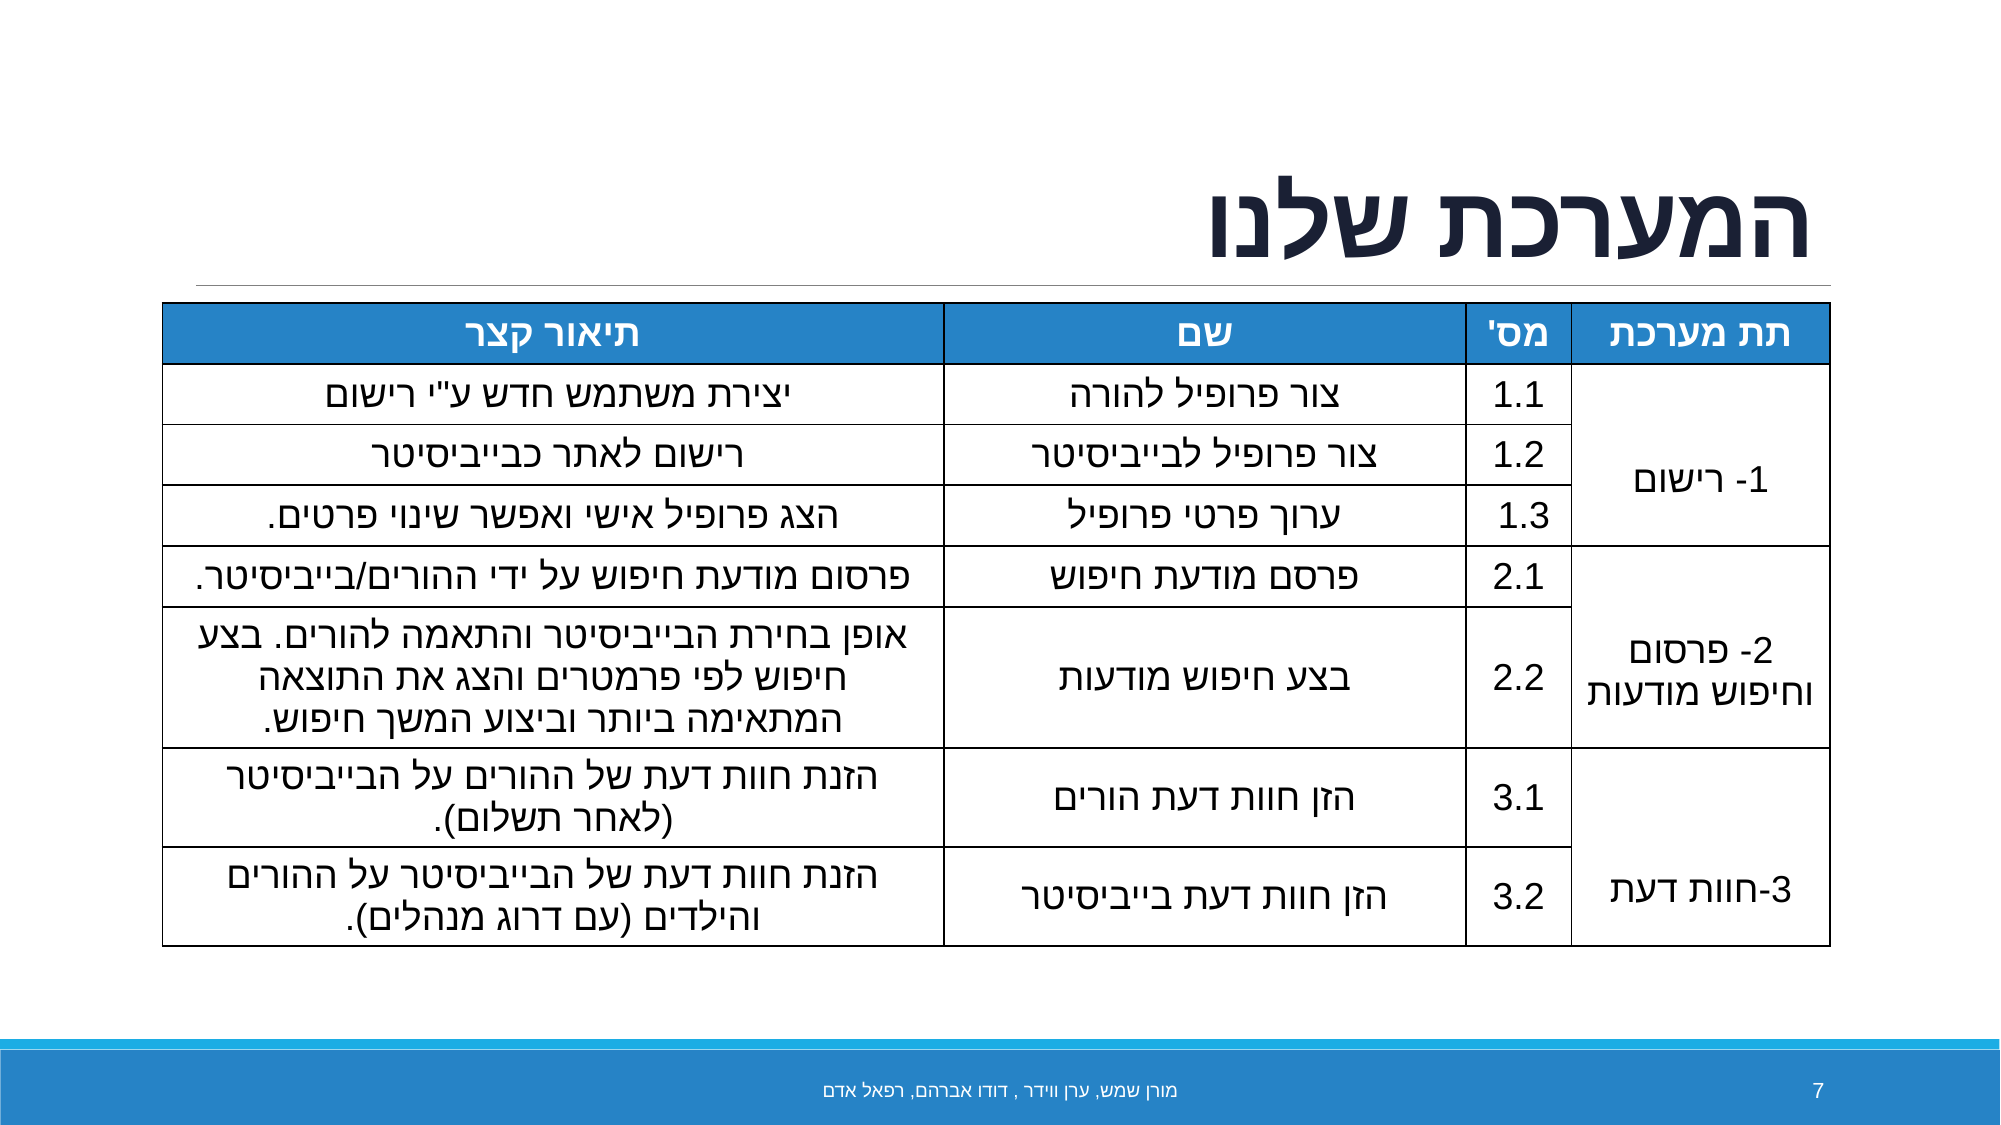

# המערכת שלנו
| תיאור קצר | שם | מס' | תת מערכת |
| --- | --- | --- | --- |
| יצירת משתמש חדש ע"י רישום | צור פרופיל להורה | 1.1 | 1- רישום |
| רישום לאתר כבייביסיטר | צור פרופיל לבייביסיטר | 1.2 |  |
| הצג פרופיל אישי ואפשר שינוי פרטים. | ערוך פרטי פרופיל | 1.3 |  |
| פרסום מודעת חיפוש על ידי ההורים/בייביסיטר. | פרסם מודעת חיפוש | 2.1 | 2- פרסום וחיפוש מודעות |
| אופן בחירת הבייביסיטר והתאמה להורים. בצע חיפוש לפי פרמטרים והצג את התוצאה המתאימה ביותר וביצוע המשך חיפוש. | בצע חיפוש מודעות | 2.2 |  |
| הזנת חוות דעת של ההורים על הבייביסיטר (לאחר תשלום). | הזן חוות דעת הורים | 3.1 | 3-חוות דעת |
| הזנת חוות דעת של הבייביסיטר על ההורים והילדים (עם דרוג מנהלים). | הזן חוות דעת בייביסיטר | 3.2 |  |
מורן שמש, ערן ווידר , דודו אברהם, רפאל אדם
7